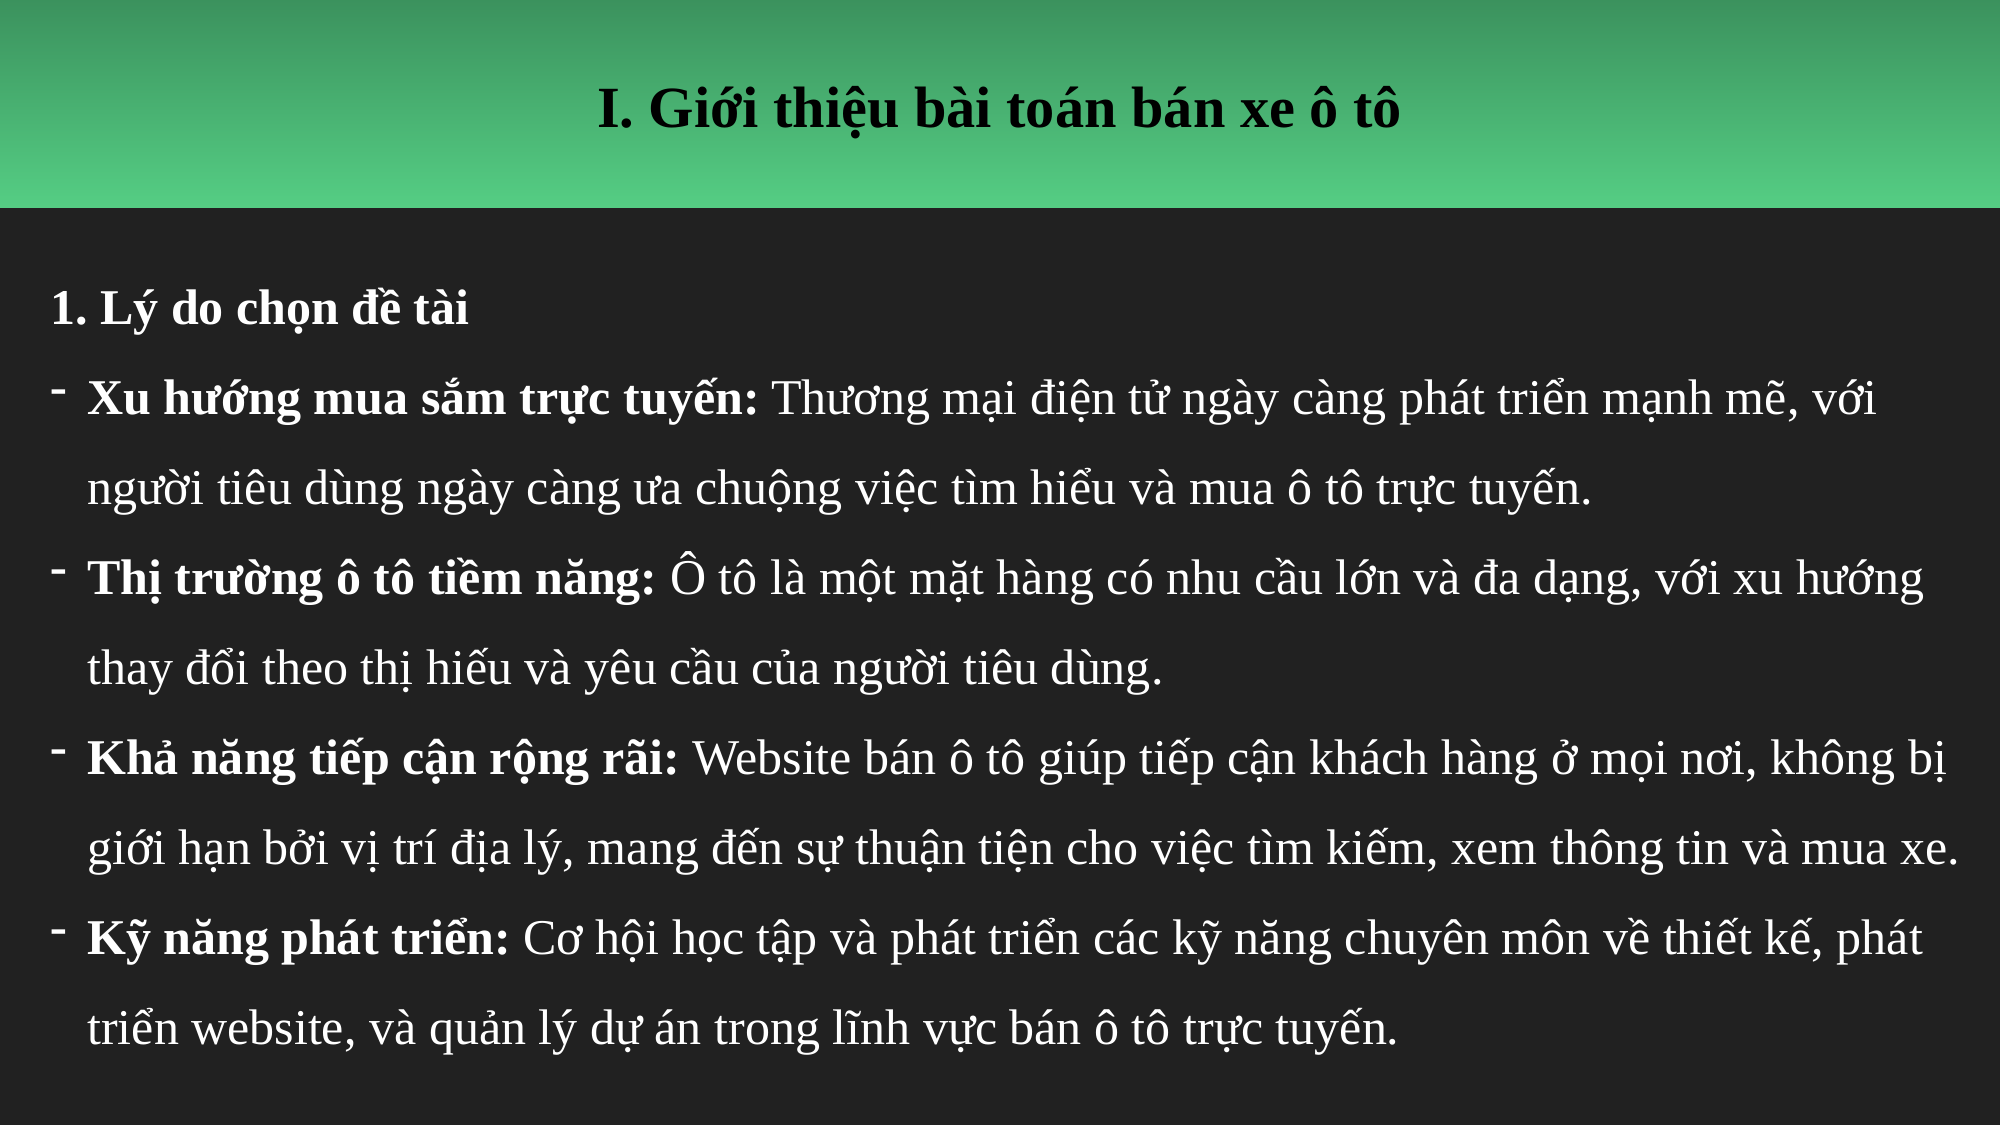

I. Giới thiệu bài toán bán xe ô tô
1. Lý do chọn đề tài
Xu hướng mua sắm trực tuyến: Thương mại điện tử ngày càng phát triển mạnh mẽ, với người tiêu dùng ngày càng ưa chuộng việc tìm hiểu và mua ô tô trực tuyến.
Thị trường ô tô tiềm năng: Ô tô là một mặt hàng có nhu cầu lớn và đa dạng, với xu hướng thay đổi theo thị hiếu và yêu cầu của người tiêu dùng.
Khả năng tiếp cận rộng rãi: Website bán ô tô giúp tiếp cận khách hàng ở mọi nơi, không bị giới hạn bởi vị trí địa lý, mang đến sự thuận tiện cho việc tìm kiếm, xem thông tin và mua xe.
Kỹ năng phát triển: Cơ hội học tập và phát triển các kỹ năng chuyên môn về thiết kế, phát triển website, và quản lý dự án trong lĩnh vực bán ô tô trực tuyến.